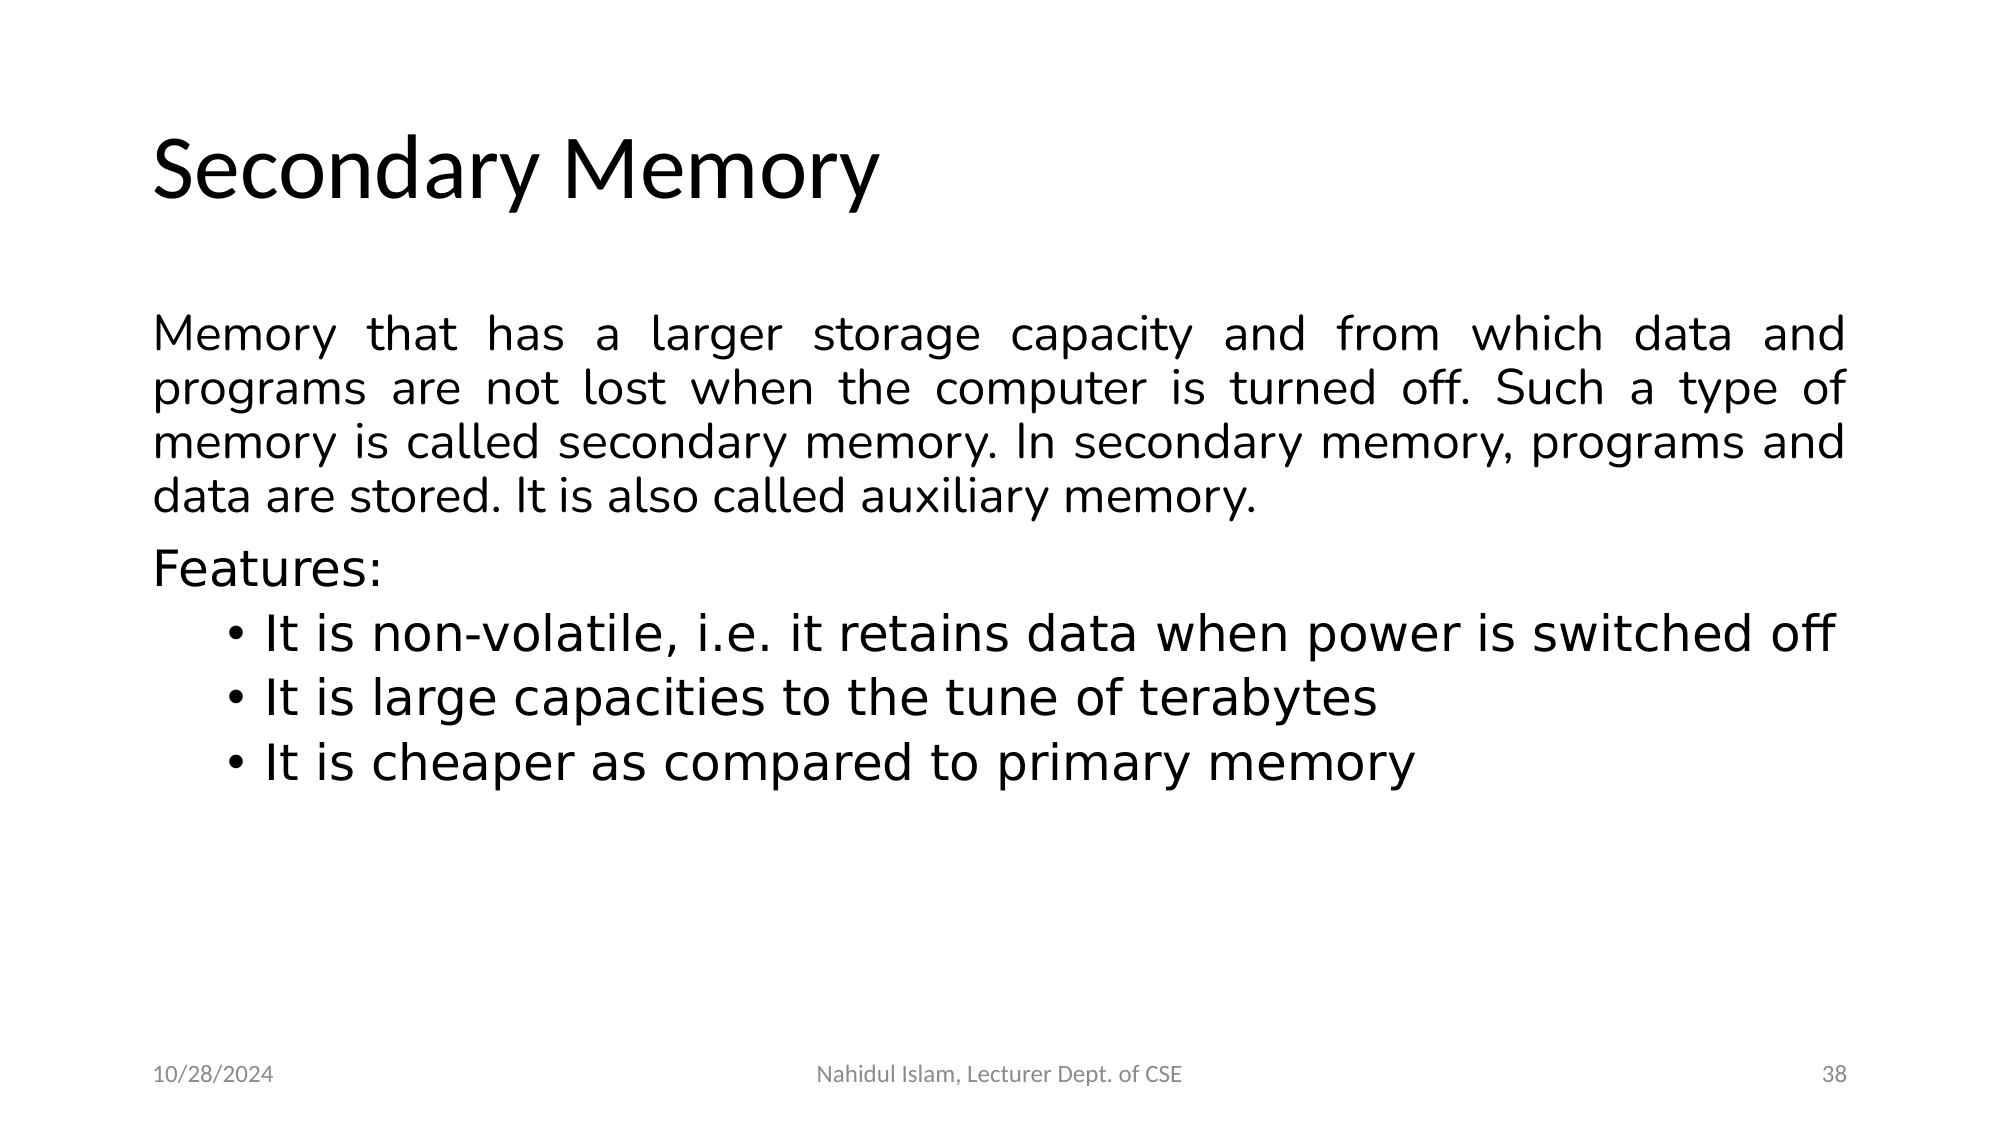

# Secondary Memory
Memory that has a larger storage capacity and from which data and programs are not lost when the computer is turned off. Such a type of memory is called secondary memory. In secondary memory, programs and data are stored. It is also called auxiliary memory.
Features:
It is non-volatile, i.e. it retains data when power is switched off
It is large capacities to the tune of terabytes
It is cheaper as compared to primary memory

10/28/2024
Nahidul Islam, Lecturer Dept. of CSE
38